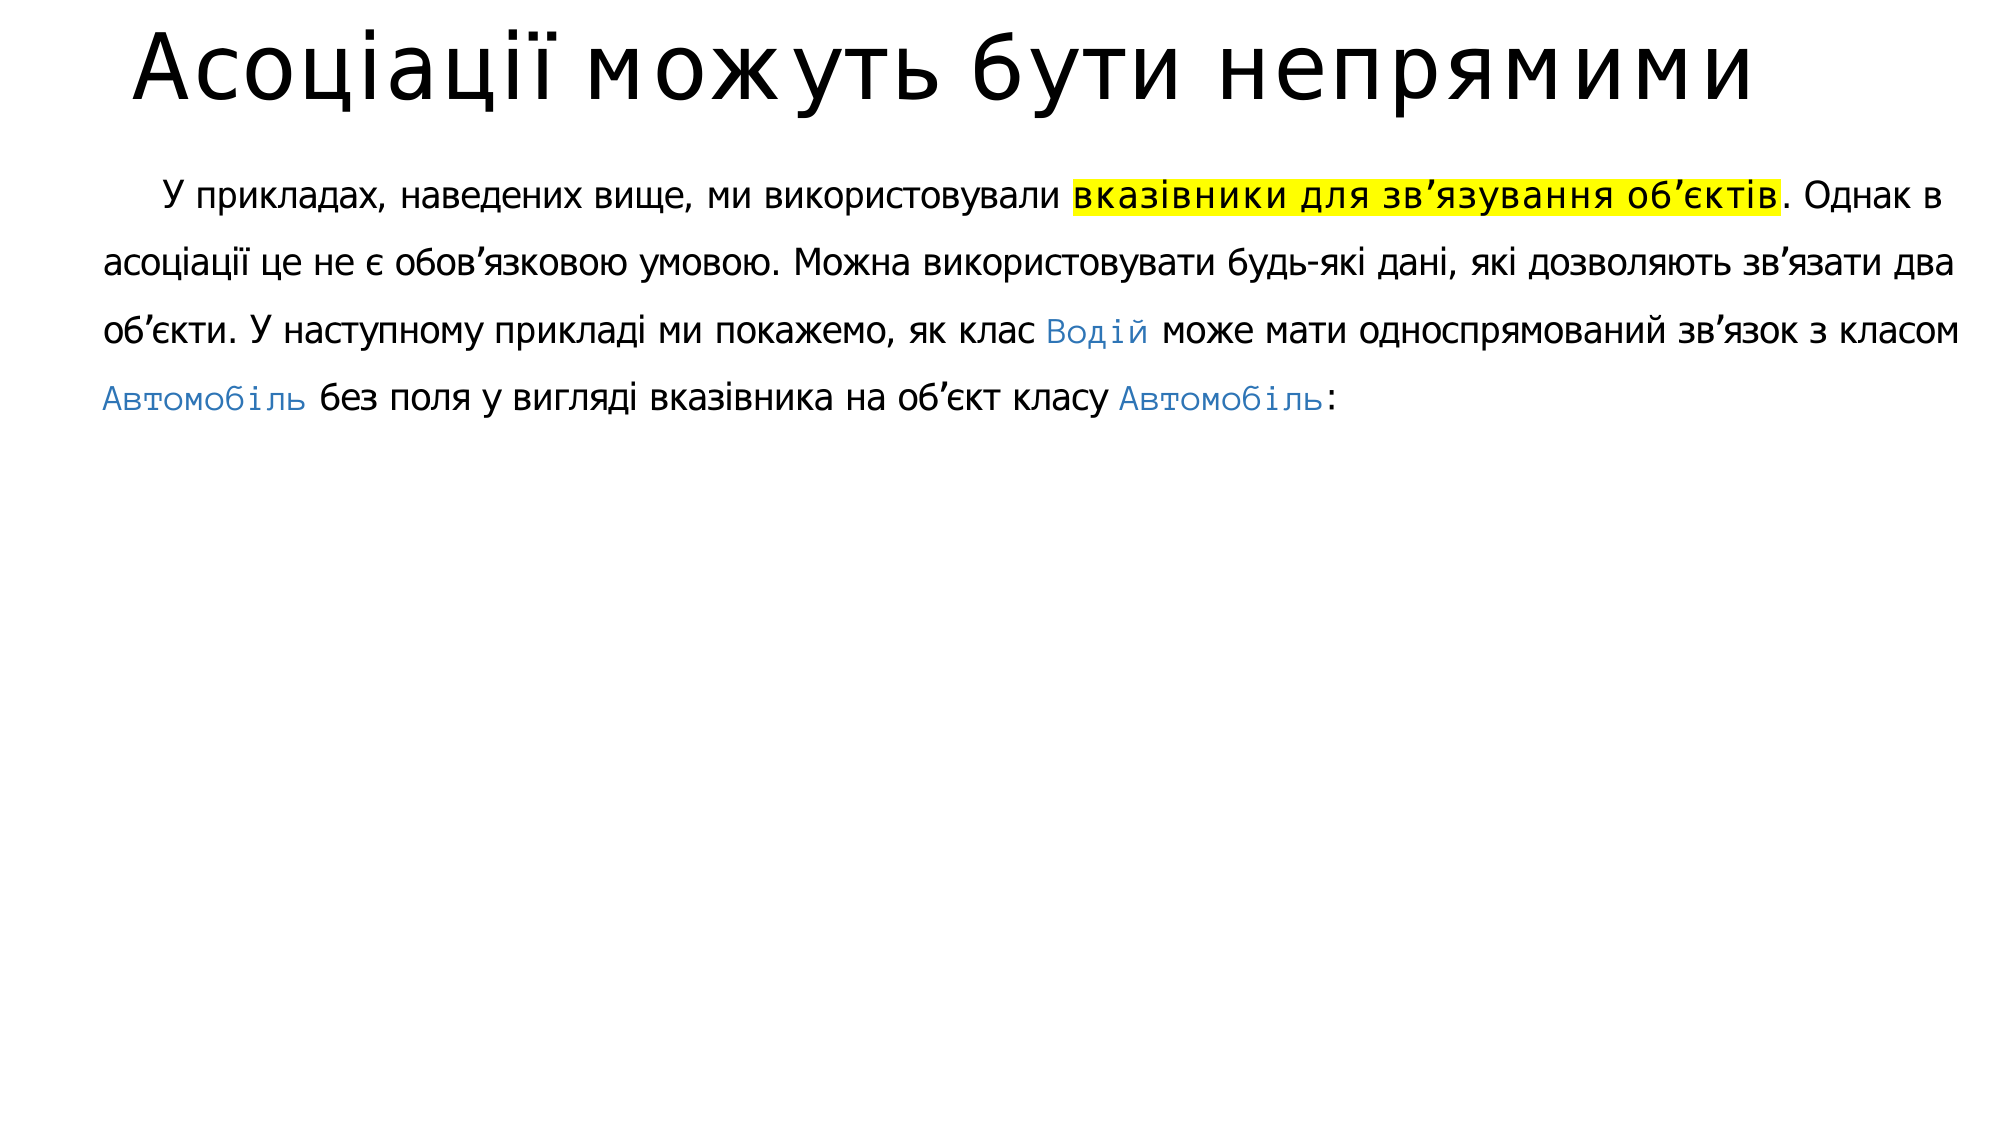

# Асоціації можуть бути непрямими
У прикладах, наведених вище, ми використовували вказівники для зв’язування об’єктів. Однак в асоціації це не є обов’язковою умовою. Можна використовувати будь-які дані, які дозволяють зв’язати два об’єкти. У наступному прикладі ми покажемо, як клас Водій може мати односпрямований зв’язок з класом Автомобіль без поля у вигляді вказівника на об’єкт класу Автомобіль: